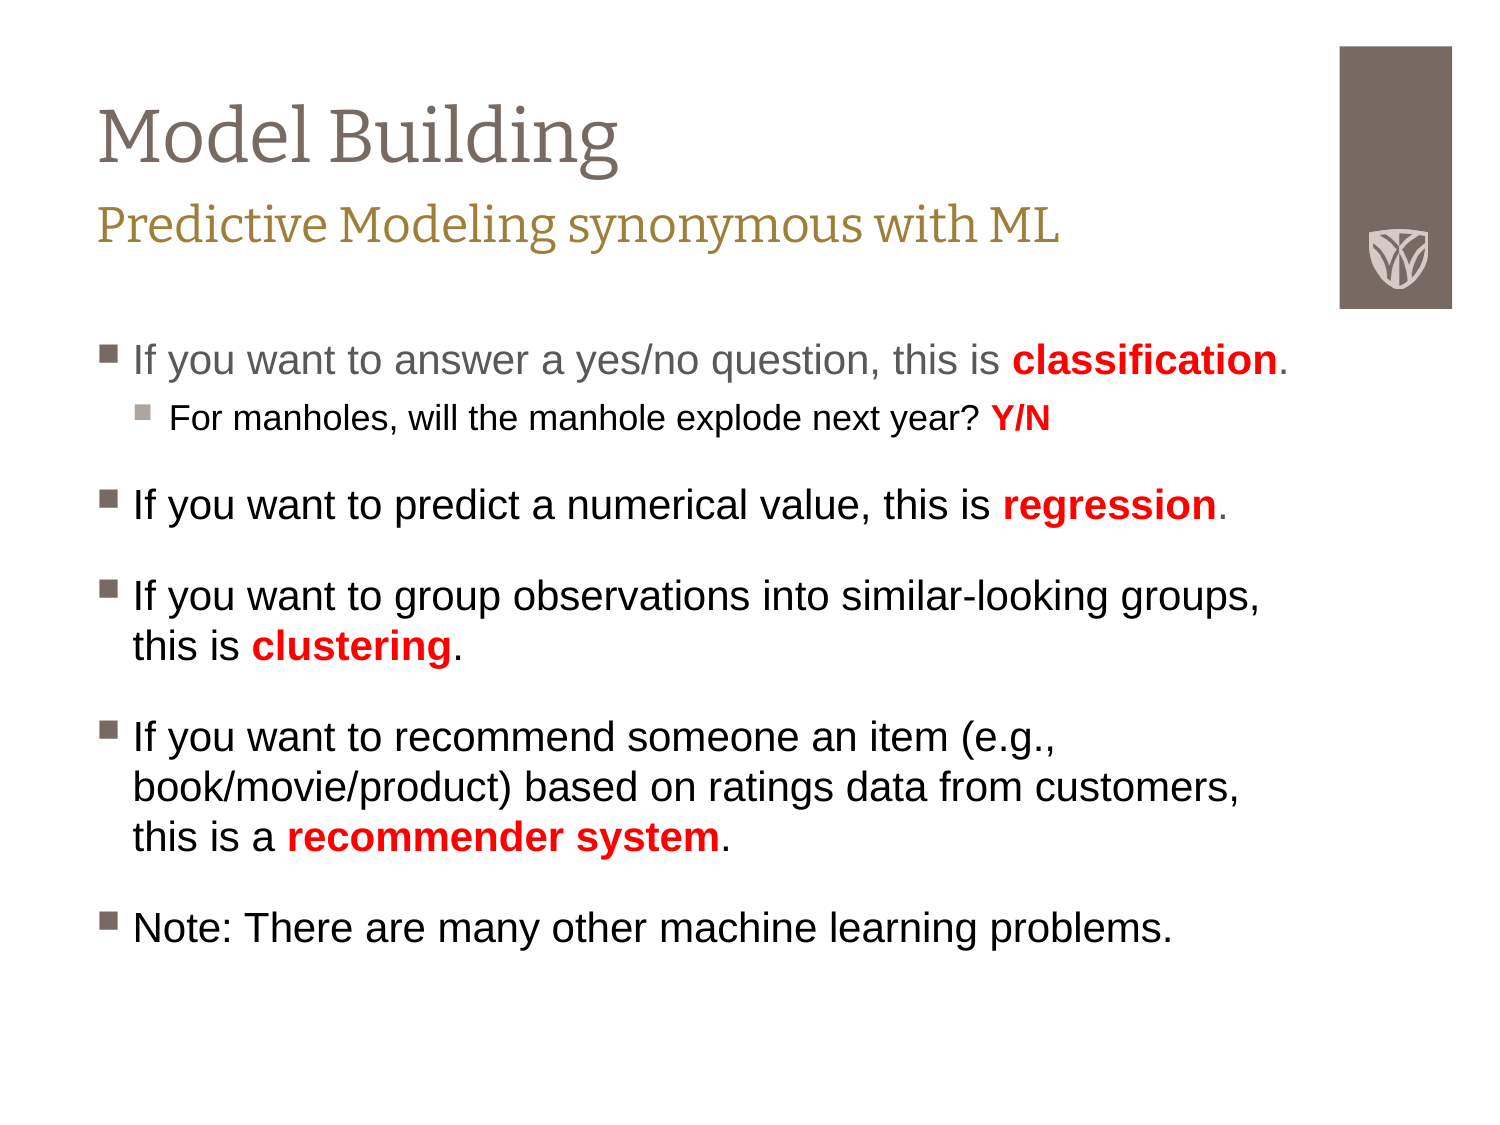

# Model Building
Predictive Modeling synonymous with ML
If you want to answer a yes/no question, this is classification.
For manholes, will the manhole explode next year? Y/N
If you want to predict a numerical value, this is regression.
If you want to group observations into similar-looking groups, this is clustering.
If you want to recommend someone an item (e.g., book/movie/product) based on ratings data from customers, this is a recommender system.
Note: There are many other machine learning problems.